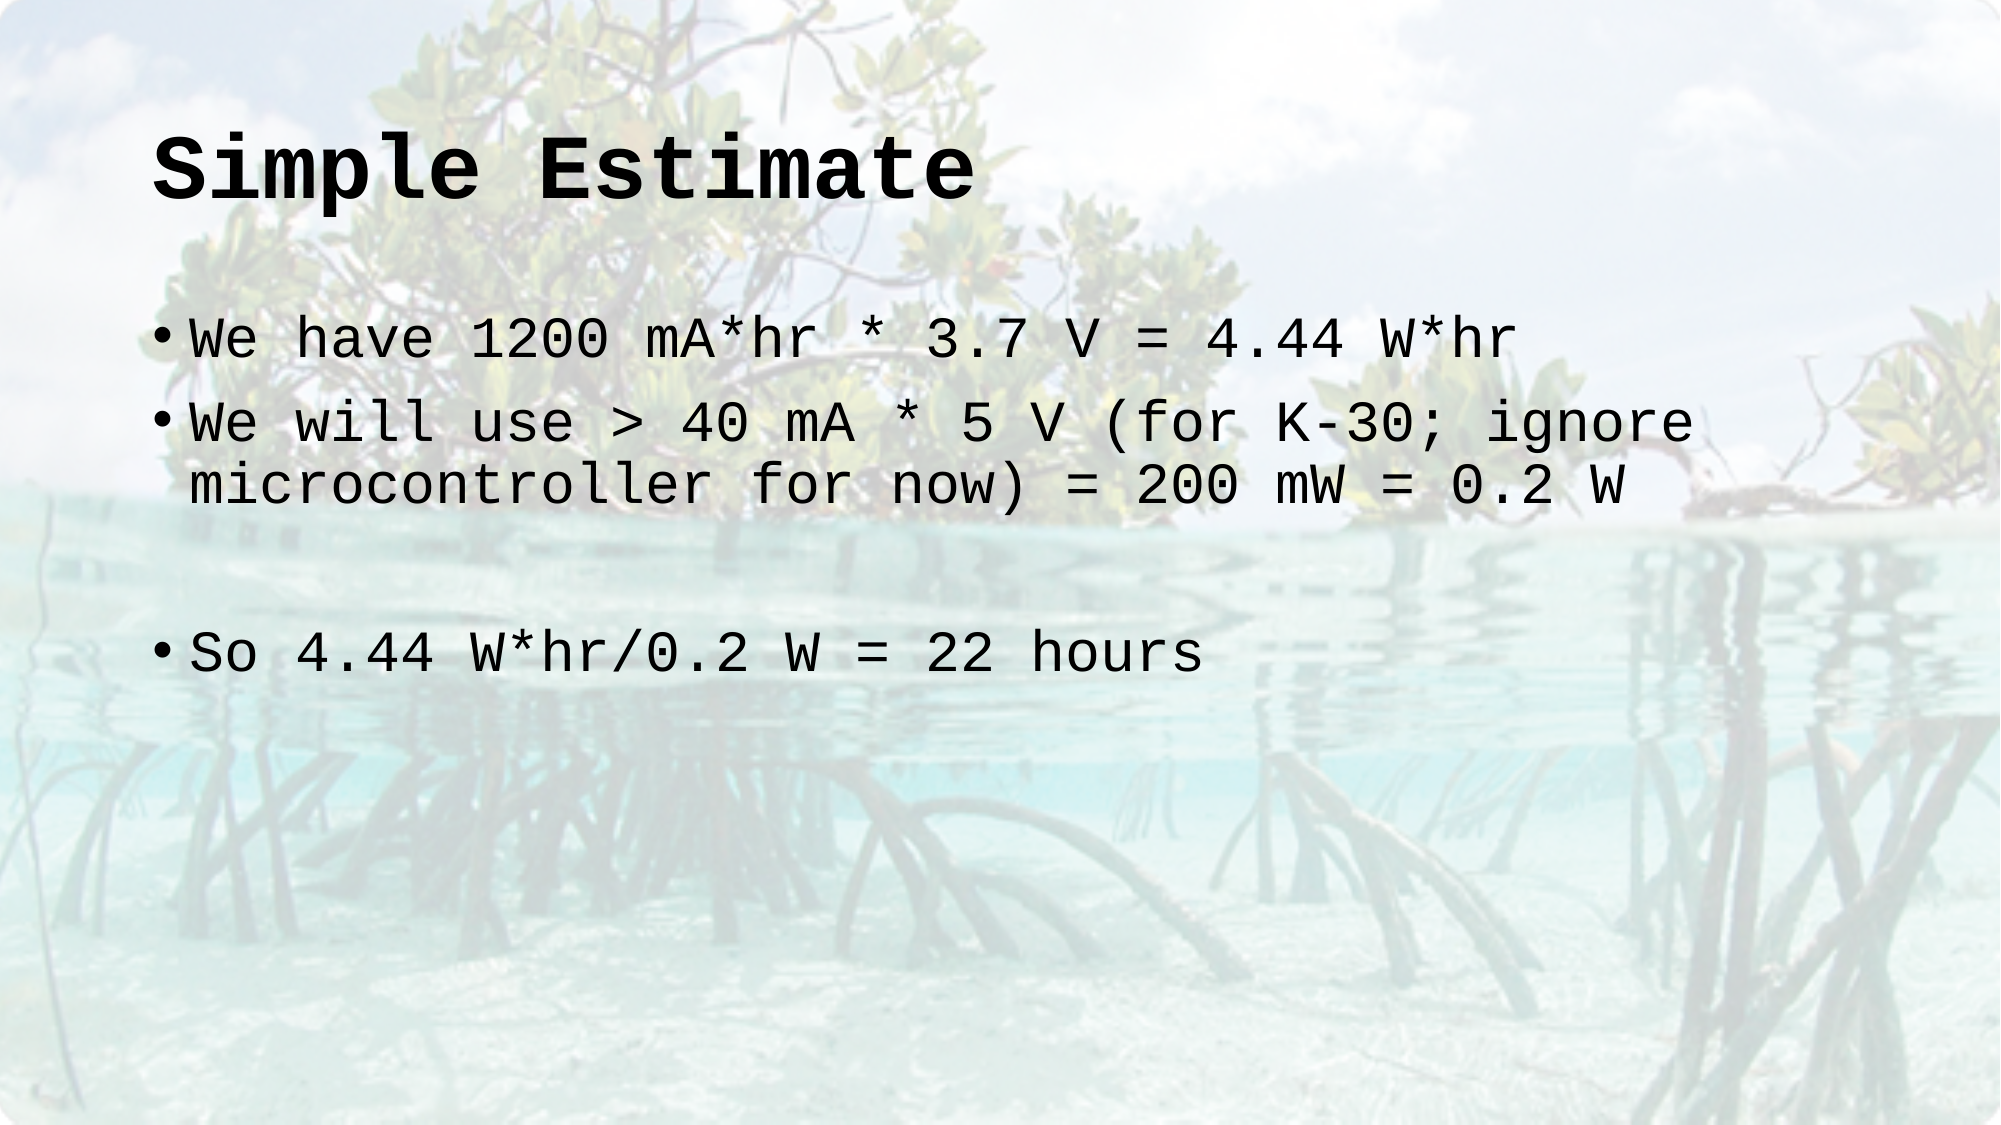

# Simple Estimate
We have 1200 mA*hr * 3.7 V = 4.44 W*hr
We will use > 40 mA * 5 V (for K-30; ignore microcontroller for now) = 200 mW = 0.2 W

So 4.44 W*hr/0.2 W = 22 hours